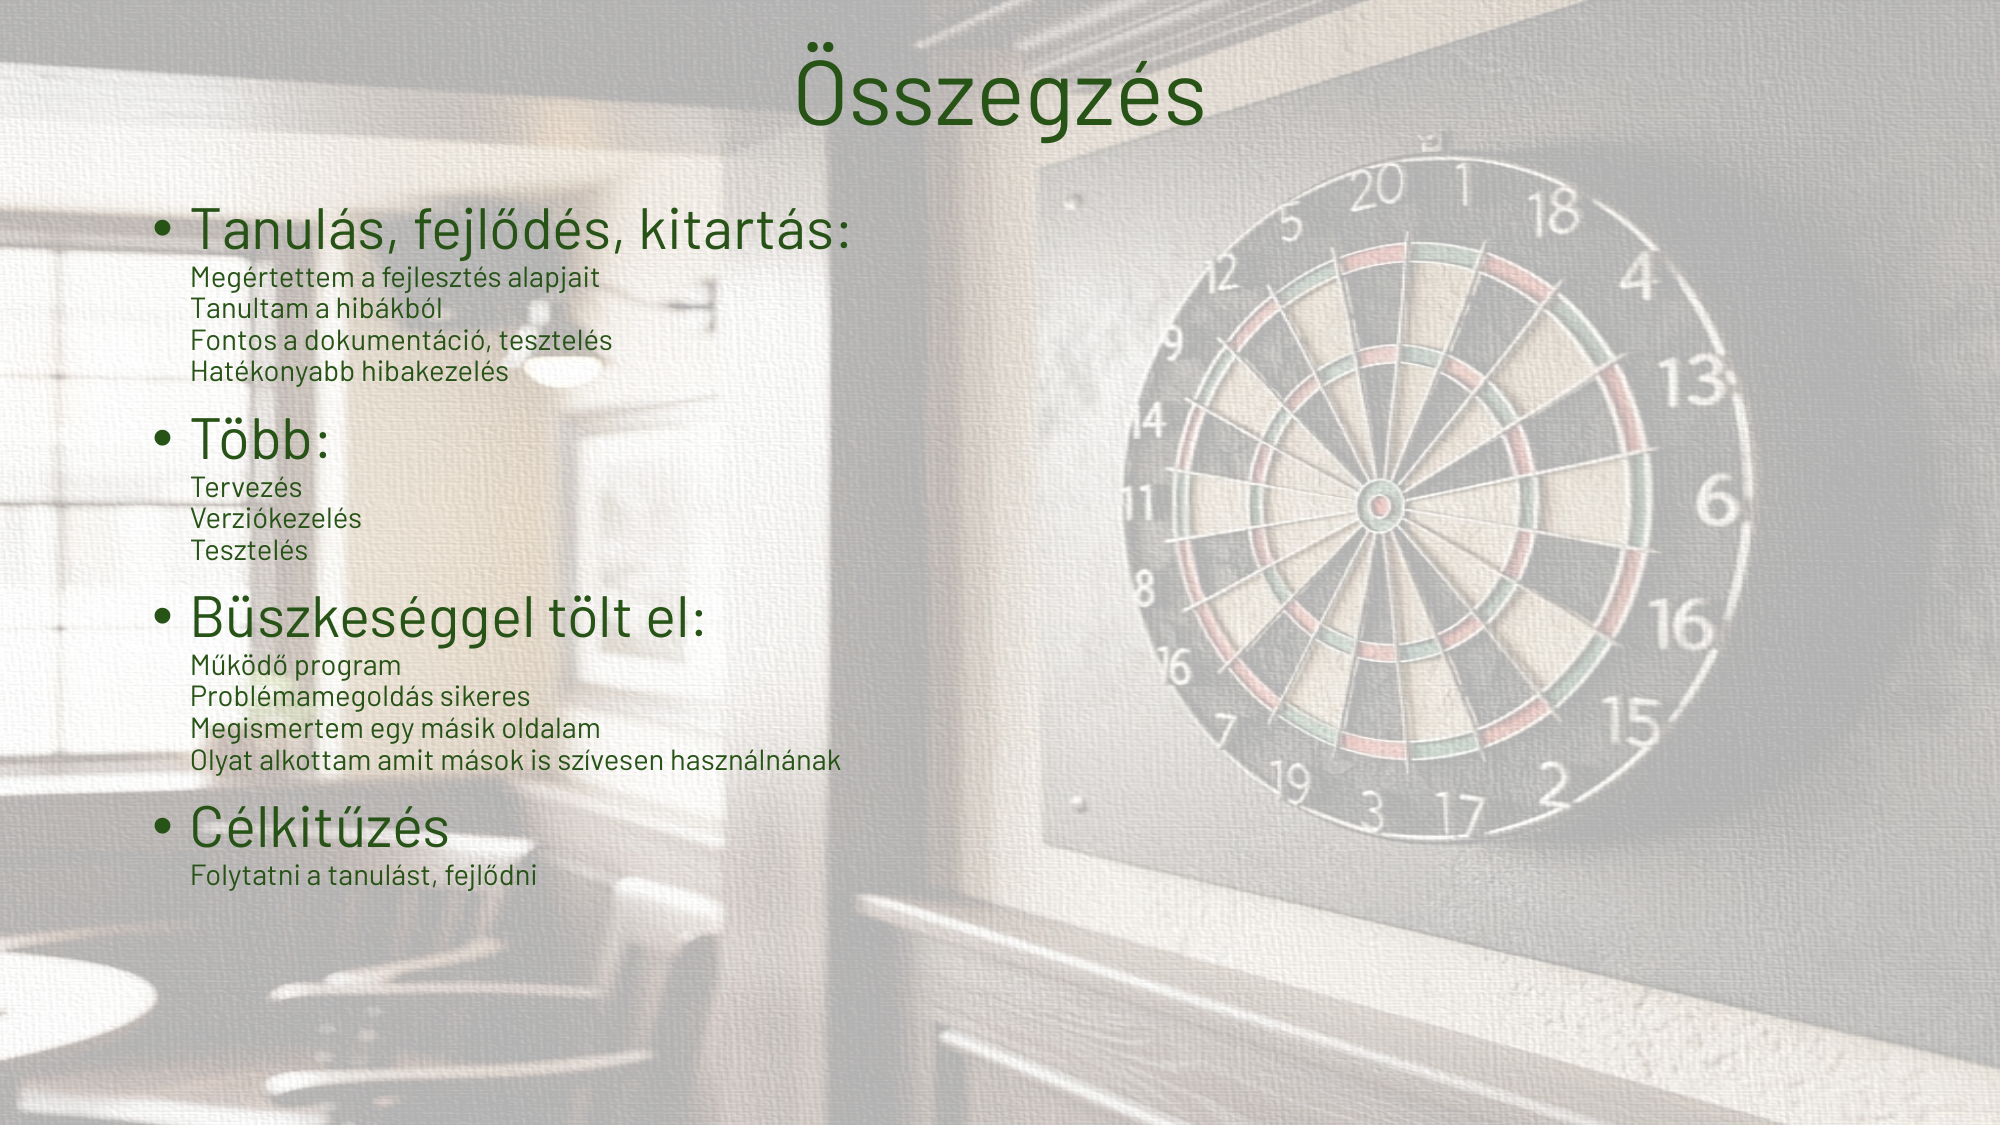

# Összegzés
Tanulás, fejlődés, kitartás:
Megértettem a fejlesztés alapjait
Tanultam a hibákból
Fontos a dokumentáció, tesztelés
Hatékonyabb hibakezelés
Több:
Tervezés
Verziókezelés
Tesztelés
Büszkeséggel tölt el:
Működő program
Problémamegoldás sikeres
Megismertem egy másik oldalam
Olyat alkottam amit mások is szívesen használnának
Célkitűzés
Folytatni a tanulást, fejlődni